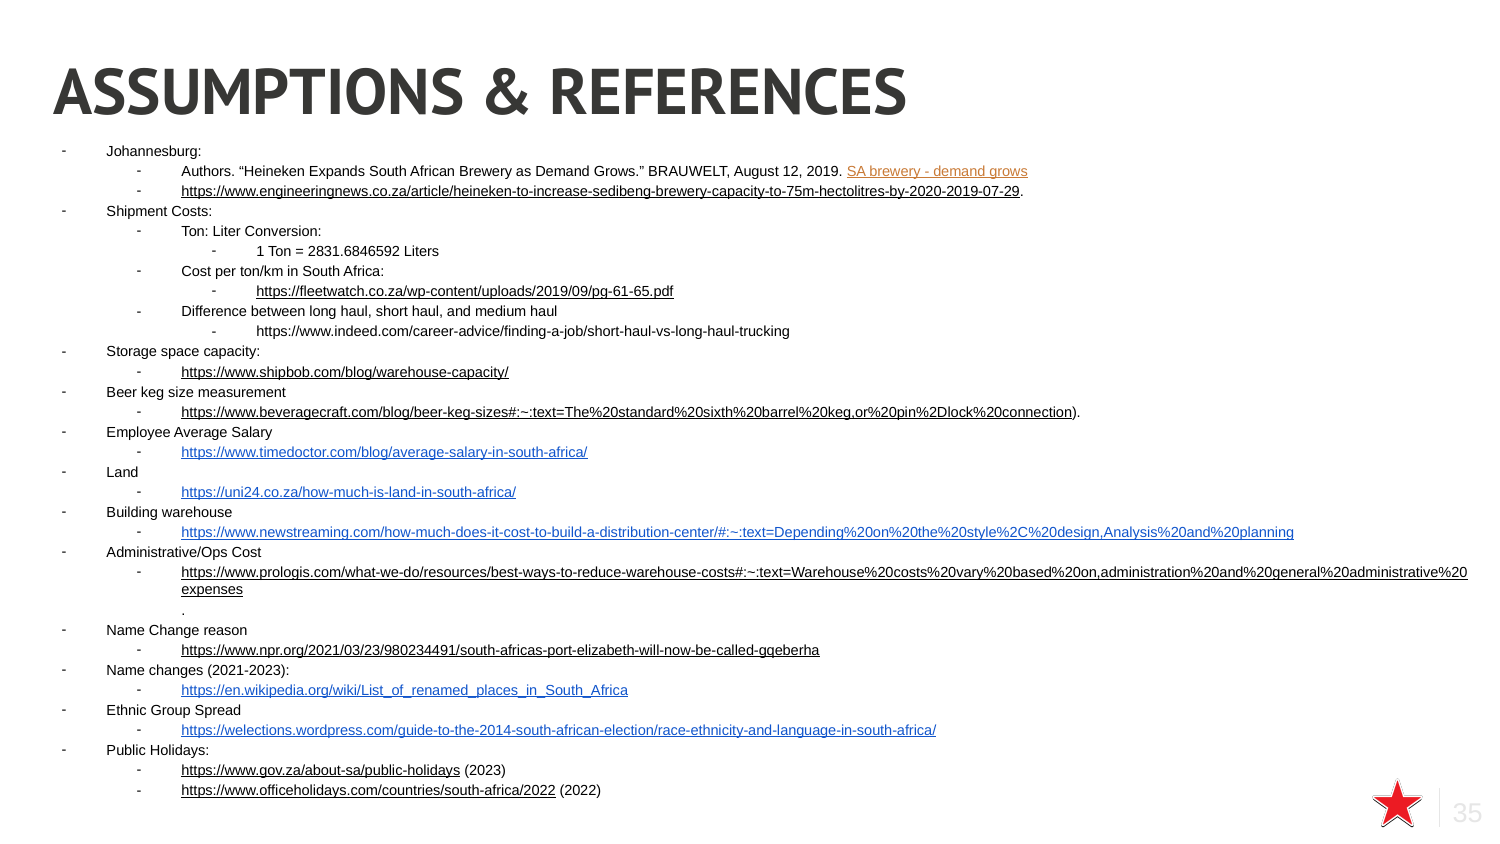

Slide 26: APPENDIX.
# ASSUMPTIONS & REFERENCES
Johannesburg:
Authors. “Heineken Expands South African Brewery as Demand Grows.” BRAUWELT, August 12, 2019. SA brewery - demand grows
https://www.engineeringnews.co.za/article/heineken-to-increase-sedibeng-brewery-capacity-to-75m-hectolitres-by-2020-2019-07-29.
Shipment Costs:
Ton: Liter Conversion:
1 Ton = 2831.6846592 Liters
Cost per ton/km in South Africa:
https://fleetwatch.co.za/wp-content/uploads/2019/09/pg-61-65.pdf
Difference between long haul, short haul, and medium haul
https://www.indeed.com/career-advice/finding-a-job/short-haul-vs-long-haul-trucking
Storage space capacity:
https://www.shipbob.com/blog/warehouse-capacity/
Beer keg size measurement
https://www.beveragecraft.com/blog/beer-keg-sizes#:~:text=The%20standard%20sixth%20barrel%20keg,or%20pin%2Dlock%20connection).
Employee Average Salary
https://www.timedoctor.com/blog/average-salary-in-south-africa/
Land
https://uni24.co.za/how-much-is-land-in-south-africa/
Building warehouse
https://www.newstreaming.com/how-much-does-it-cost-to-build-a-distribution-center/#:~:text=Depending%20on%20the%20style%2C%20design,Analysis%20and%20planning
Administrative/Ops Cost
https://www.prologis.com/what-we-do/resources/best-ways-to-reduce-warehouse-costs#:~:text=Warehouse%20costs%20vary%20based%20on,administration%20and%20general%20administrative%20expenses.
Name Change reason
https://www.npr.org/2021/03/23/980234491/south-africas-port-elizabeth-will-now-be-called-gqeberha
Name changes (2021-2023):
https://en.wikipedia.org/wiki/List_of_renamed_places_in_South_Africa
Ethnic Group Spread
https://welections.wordpress.com/guide-to-the-2014-south-african-election/race-ethnicity-and-language-in-south-africa/
Public Holidays:
https://www.gov.za/about-sa/public-holidays (2023)
https://www.officeholidays.com/countries/south-africa/2022 (2022)